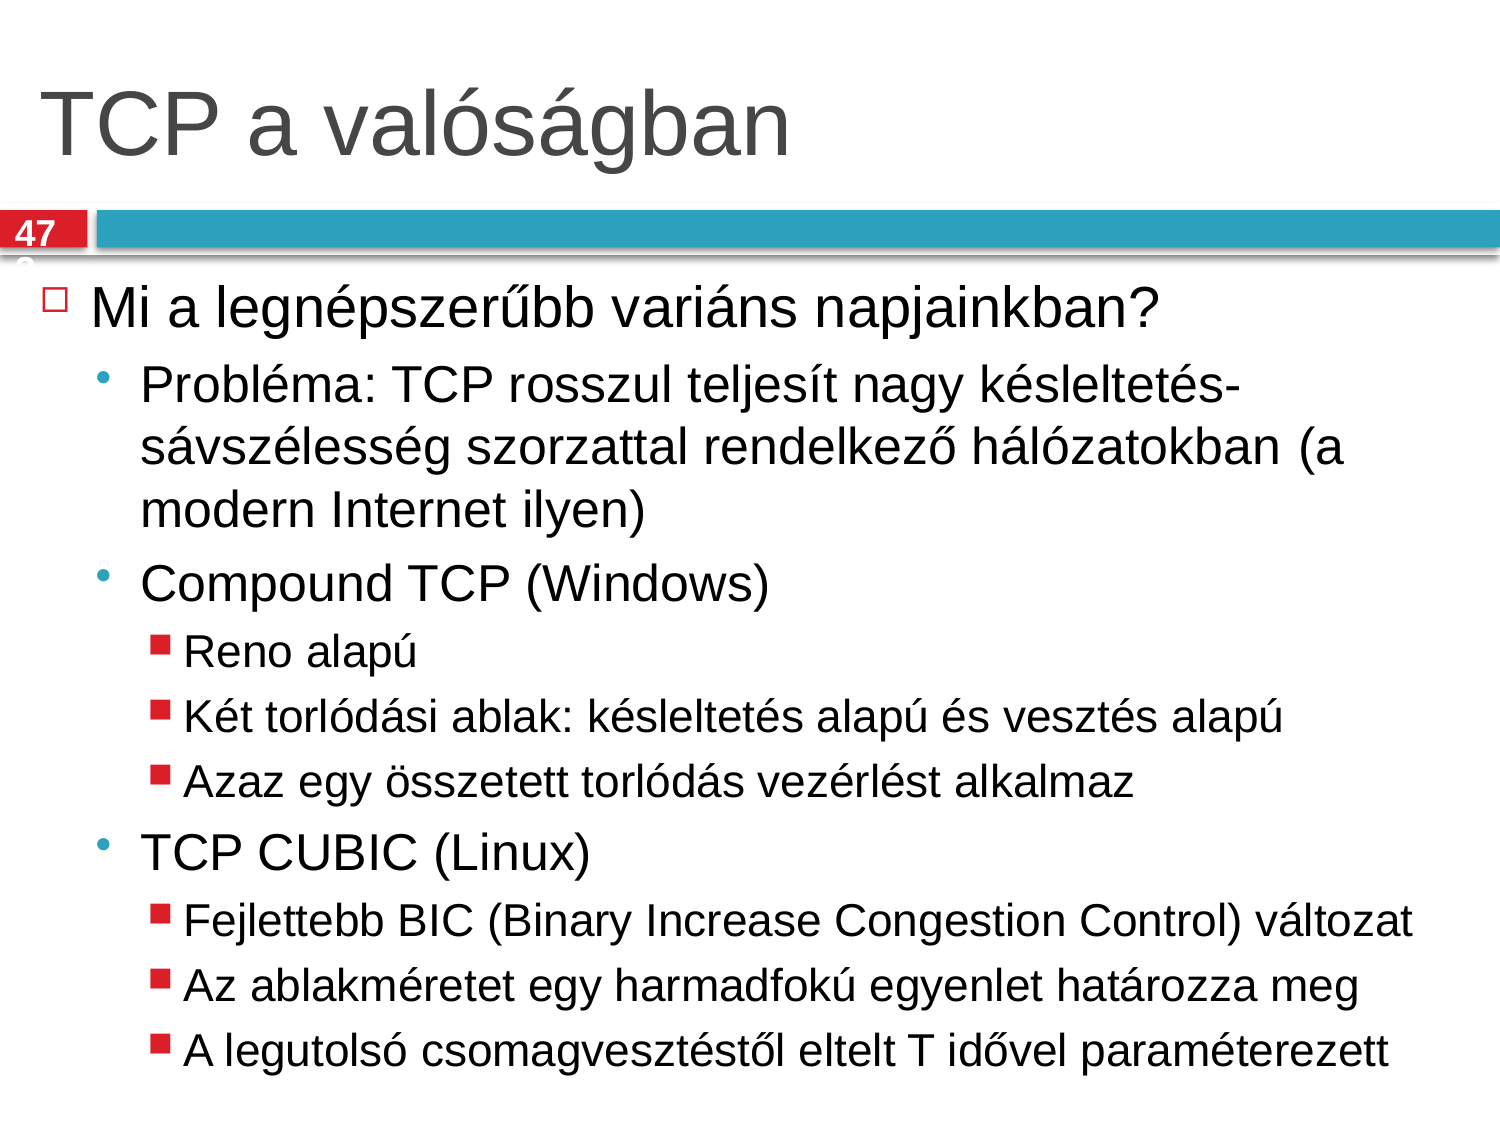

# TCP a valóságban
472
Mi a legnépszerűbb variáns napjainkban?
Probléma: TCP rosszul teljesít nagy késleltetés-sávszélesség szorzattal rendelkező hálózatokban (a modern Internet ilyen)
Compound TCP (Windows)
Reno alapú
Két torlódási ablak: késleltetés alapú és vesztés alapú
Azaz egy összetett torlódás vezérlést alkalmaz
TCP CUBIC (Linux)
Fejlettebb BIC (Binary Increase Congestion Control) változat
Az ablakméretet egy harmadfokú egyenlet határozza meg
A legutolsó csomagvesztéstől eltelt T idővel paraméterezett